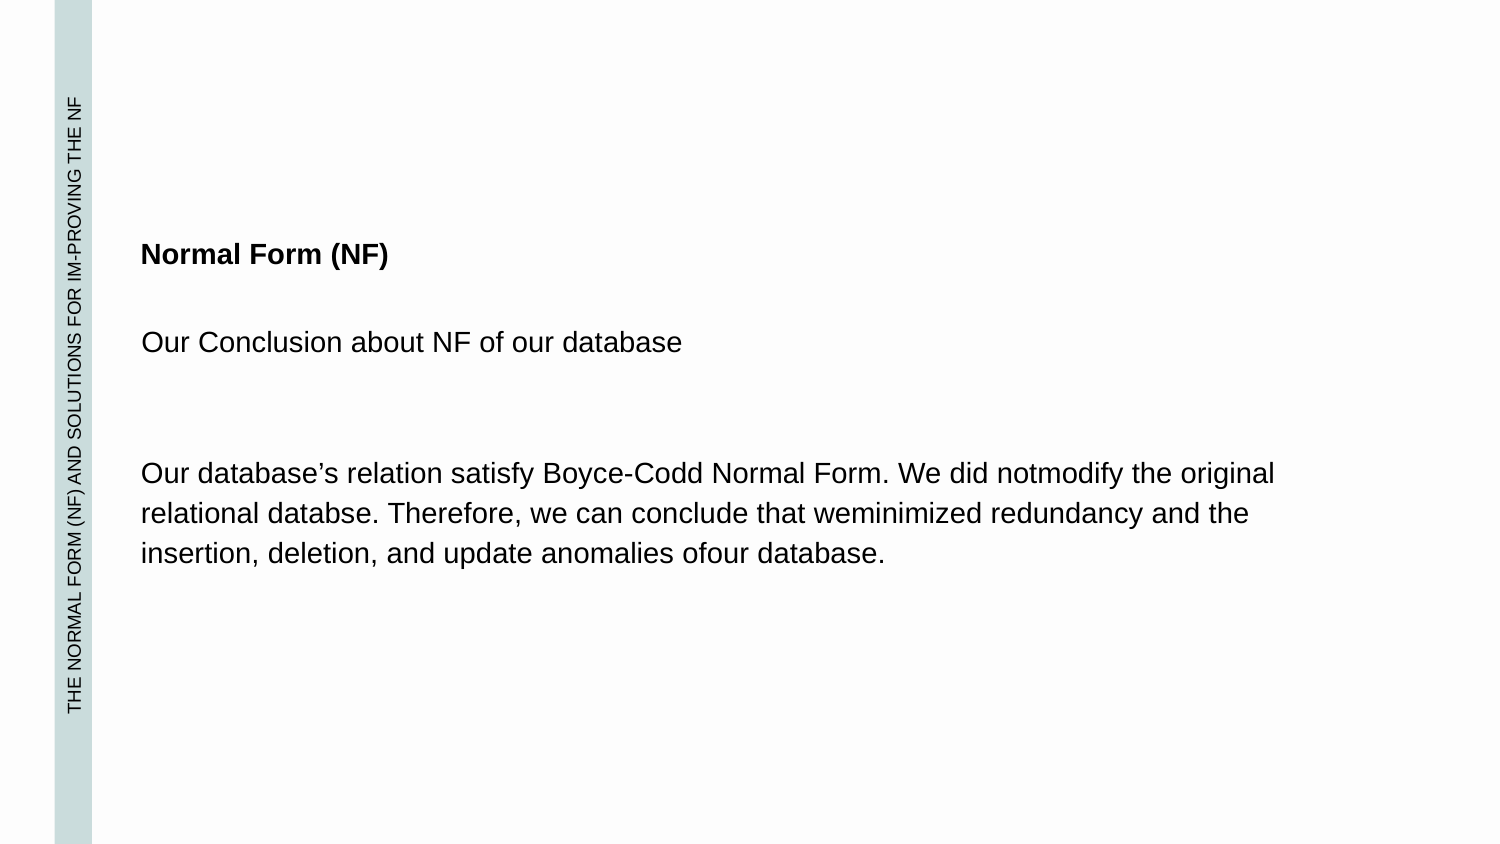

Normal Form (NF)
Our Conclusion about NF of our database
# THE NORMAL FORM (NF) AND SOLUTIONS FOR IM-PROVING THE NF
Our database’s relation satisfy Boyce-Codd Normal Form. We did notmodify the original relational databse. Therefore, we can conclude that weminimized redundancy and the insertion, deletion, and update anomalies ofour database.